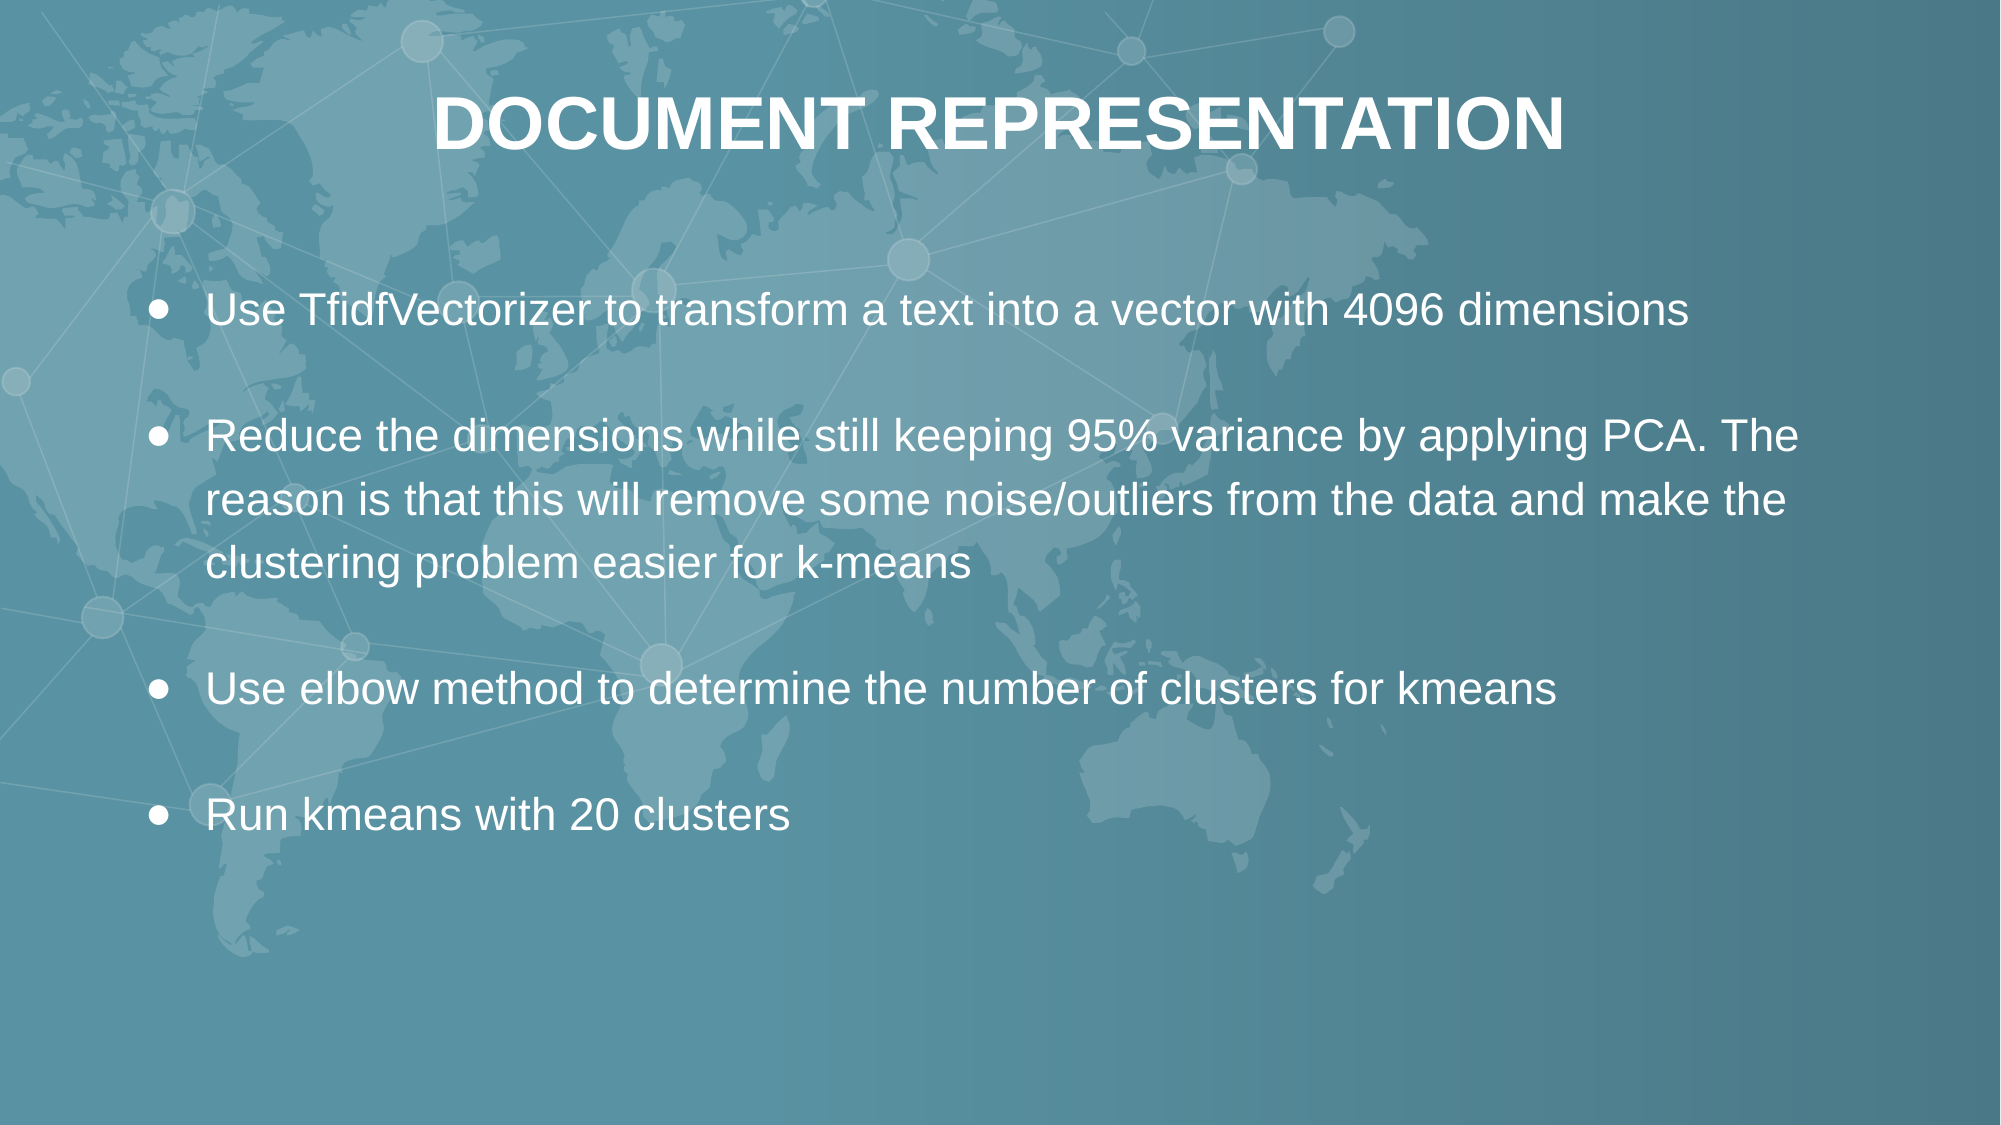

DOCUMENT REPRESENTATION
Use TfidfVectorizer to transform a text into a vector with 4096 dimensions

Reduce the dimensions while still keeping 95% variance by applying PCA. The reason is that this will remove some noise/outliers from the data and make the clustering problem easier for k-means

Use elbow method to determine the number of clusters for kmeans

Run kmeans with 20 clusters